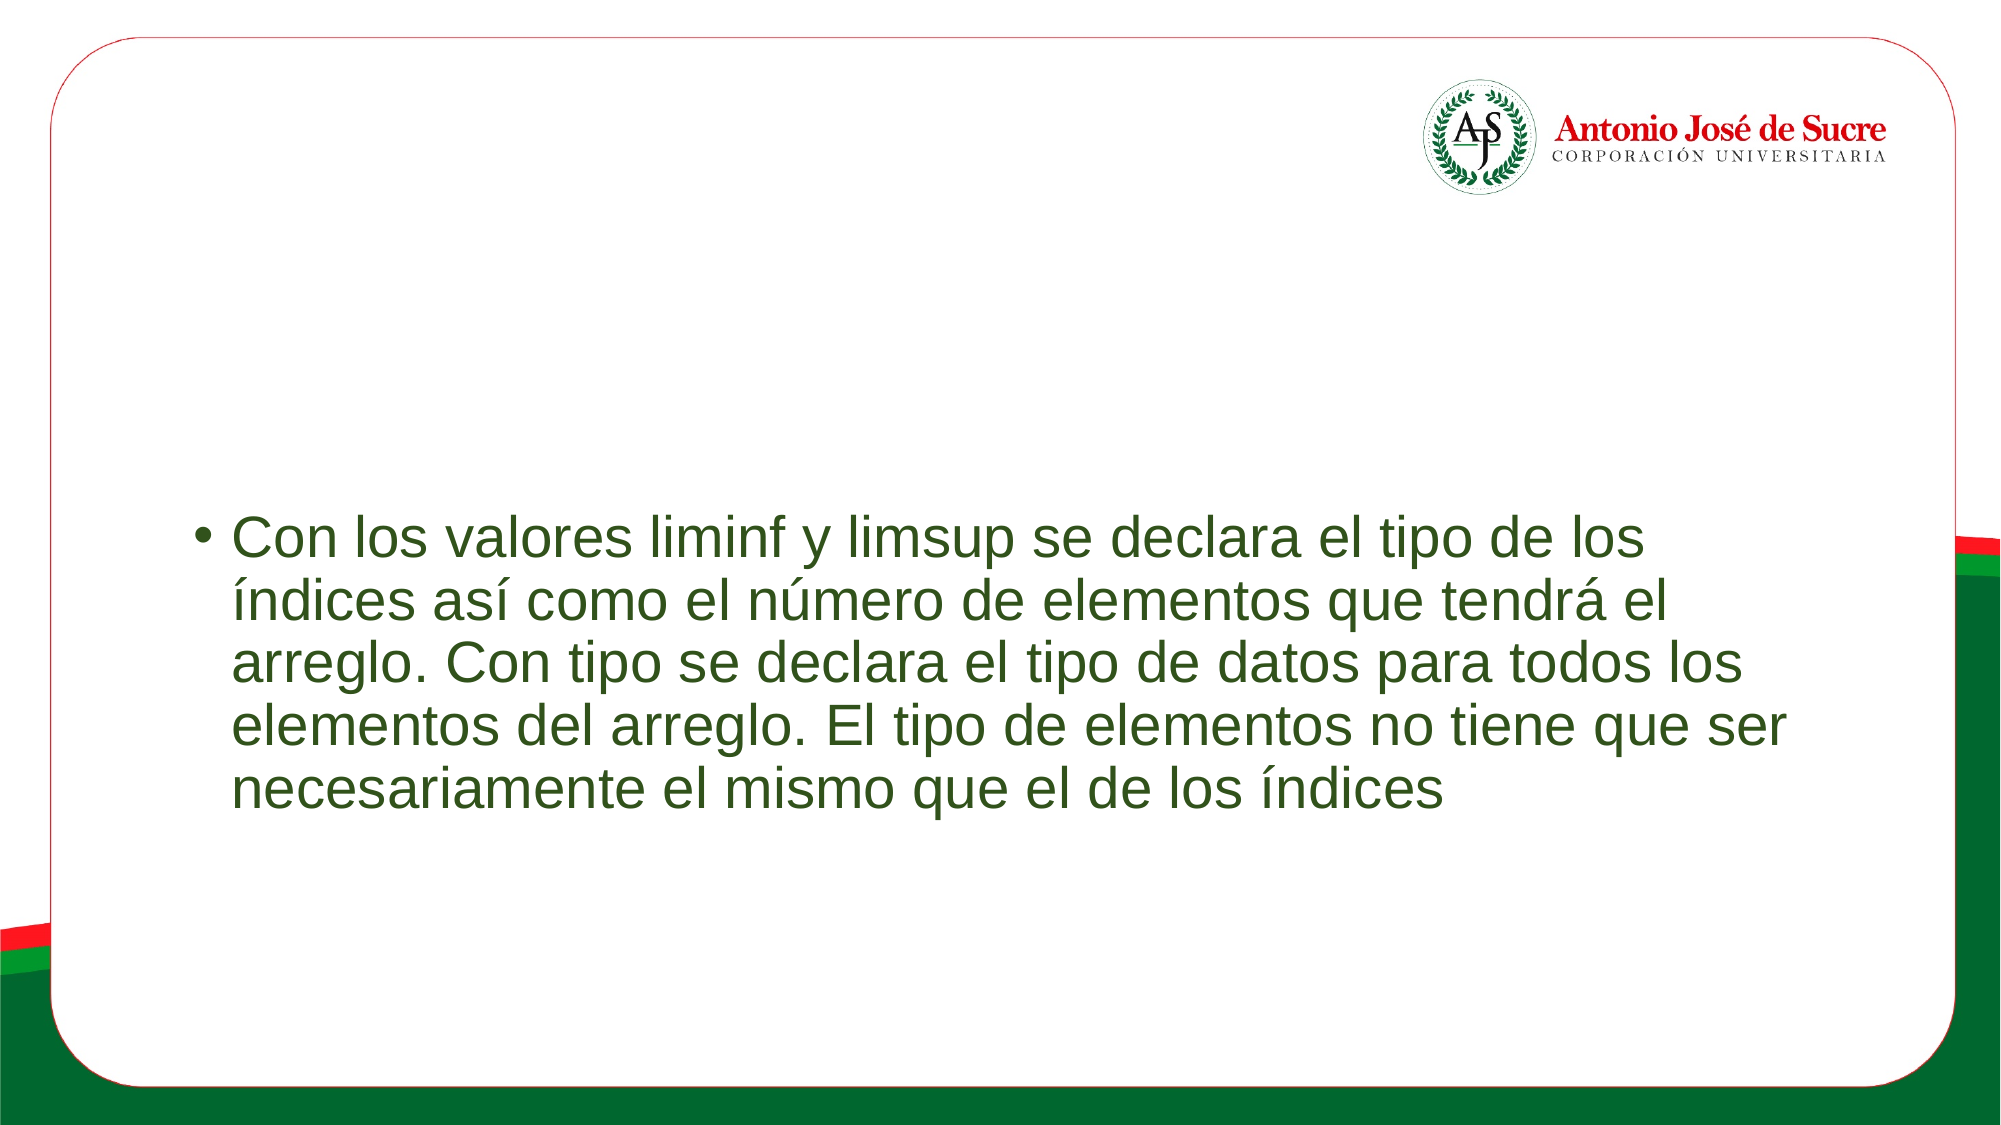

#
Con los valores liminf y limsup se declara el tipo de los índices así como el número de elementos que tendrá el arreglo. Con tipo se declara el tipo de datos para todos los elementos del arreglo. El tipo de elementos no tiene que ser necesariamente el mismo que el de los índices